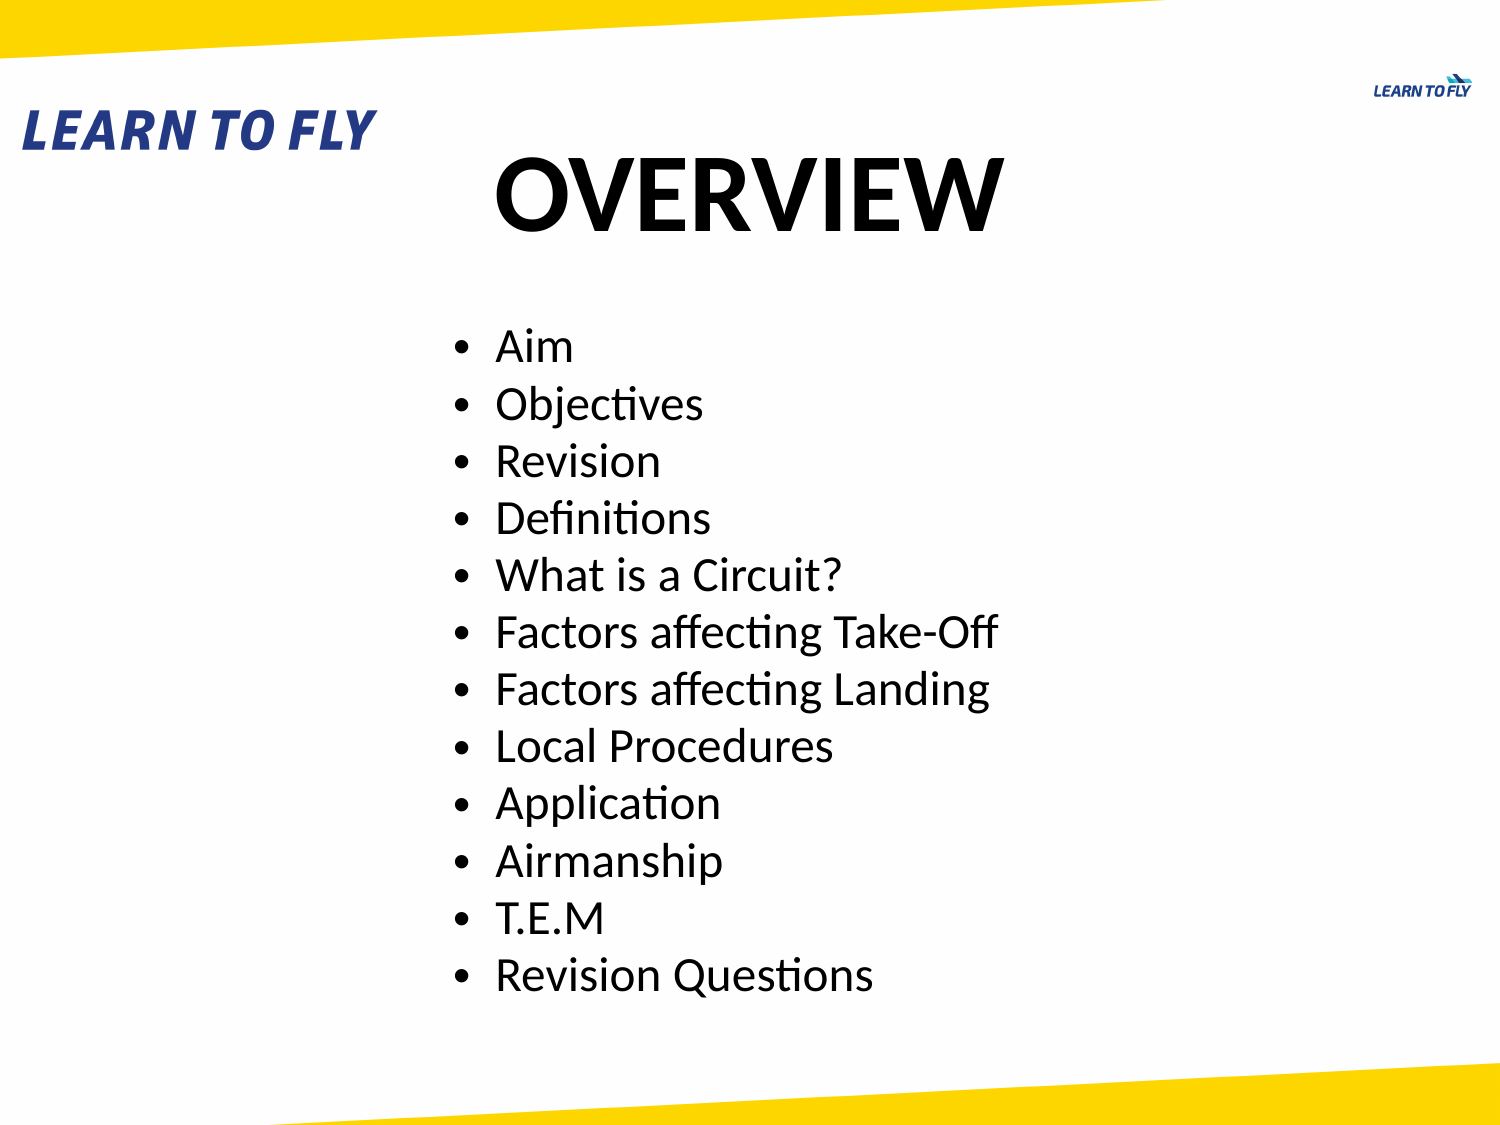

OVERVIEW
Aim
Objectives
Revision
Definitions
What is a Circuit?
Factors affecting Take-Off
Factors affecting Landing
Local Procedures
Application
Airmanship
T.E.M
Revision Questions